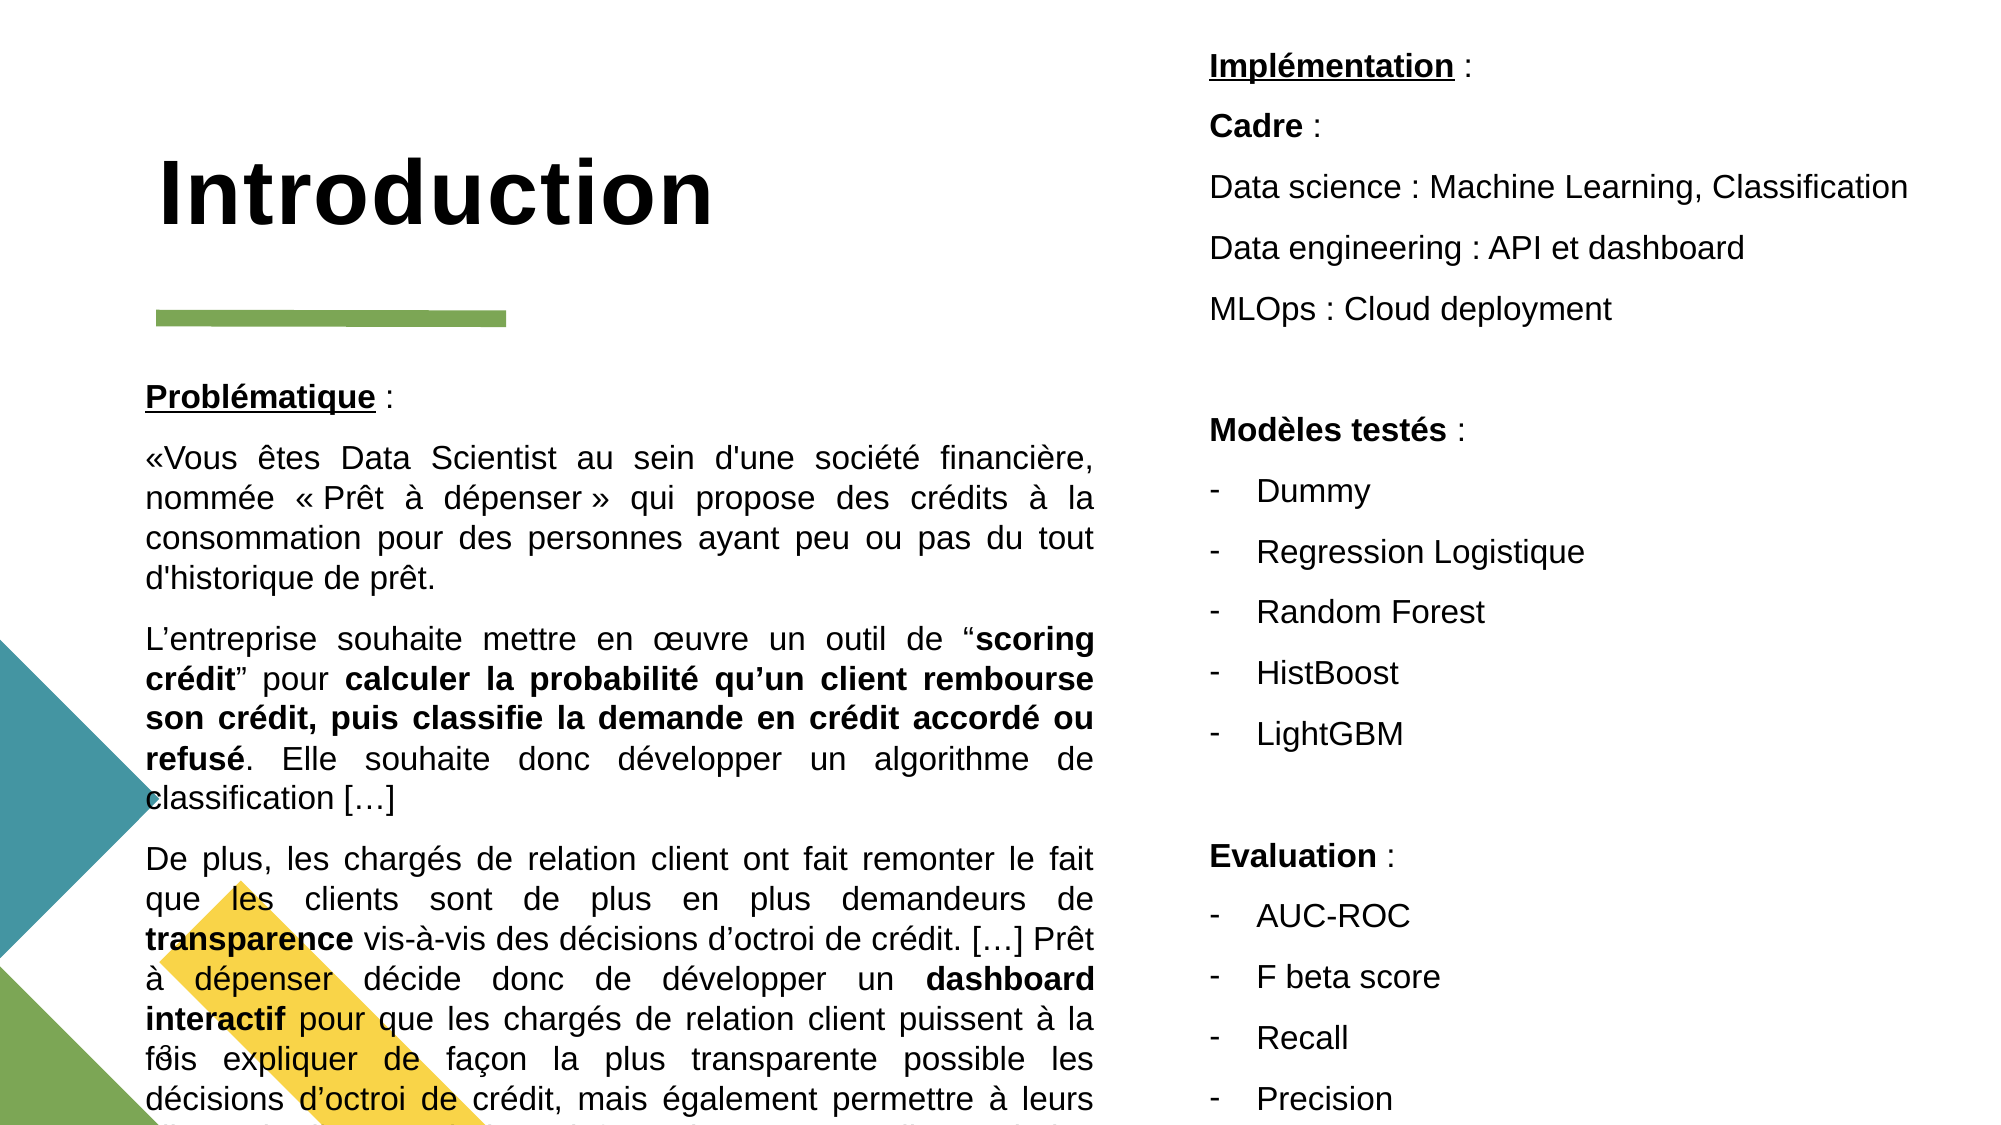

Implémentation :
Cadre :
Data science : Machine Learning, Classification
Data engineering : API et dashboard
MLOps : Cloud deployment

Modèles testés :
Dummy
Regression Logistique
Random Forest
HistBoost
LightGBM

Evaluation :
AUC-ROC
F beta score
Recall
Precision

# Introduction
Problématique :
«Vous êtes Data Scientist au sein d'une société financière, nommée « Prêt à dépenser » qui propose des crédits à la consommation pour des personnes ayant peu ou pas du tout d'historique de prêt.
L’entreprise souhaite mettre en œuvre un outil de “scoring crédit” pour calculer la probabilité qu’un client rembourse son crédit, puis classifie la demande en crédit accordé ou refusé. Elle souhaite donc développer un algorithme de classification […]
De plus, les chargés de relation client ont fait remonter le fait que les clients sont de plus en plus demandeurs de transparence vis-à-vis des décisions d’octroi de crédit. […] Prêt à dépenser décide donc de développer un dashboard interactif pour que les chargés de relation client puissent à la fois expliquer de façon la plus transparente possible les décisions d’octroi de crédit, mais également permettre à leurs clients de disposer de leurs informations personnelles et de les explorer facilement.
.»

3